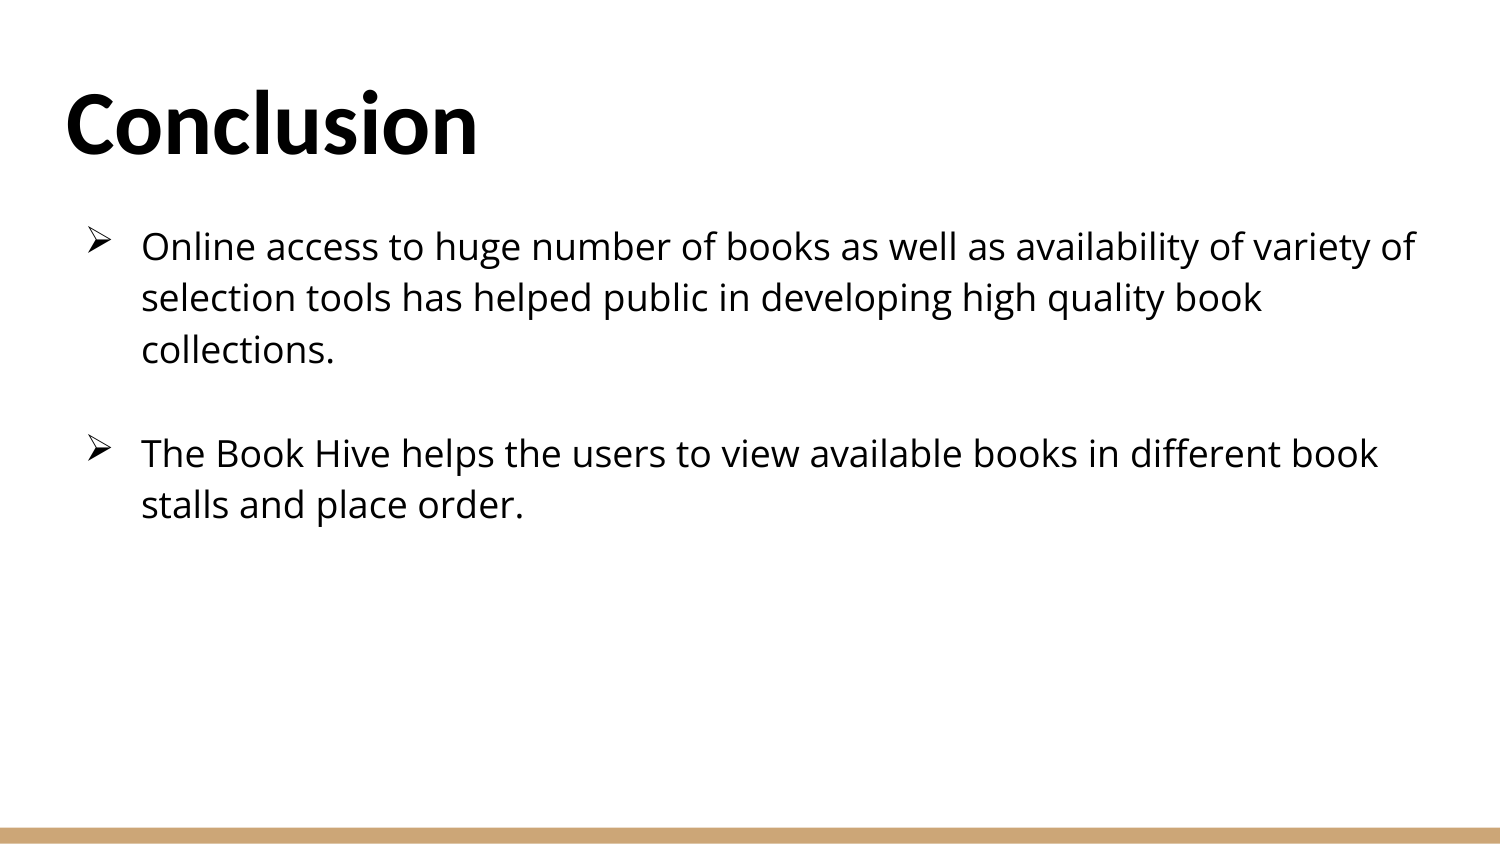

# Conclusion
Online access to huge number of books as well as availability of variety of selection tools has helped public in developing high quality book collections.

The Book Hive helps the users to view available books in different book stalls and place order.